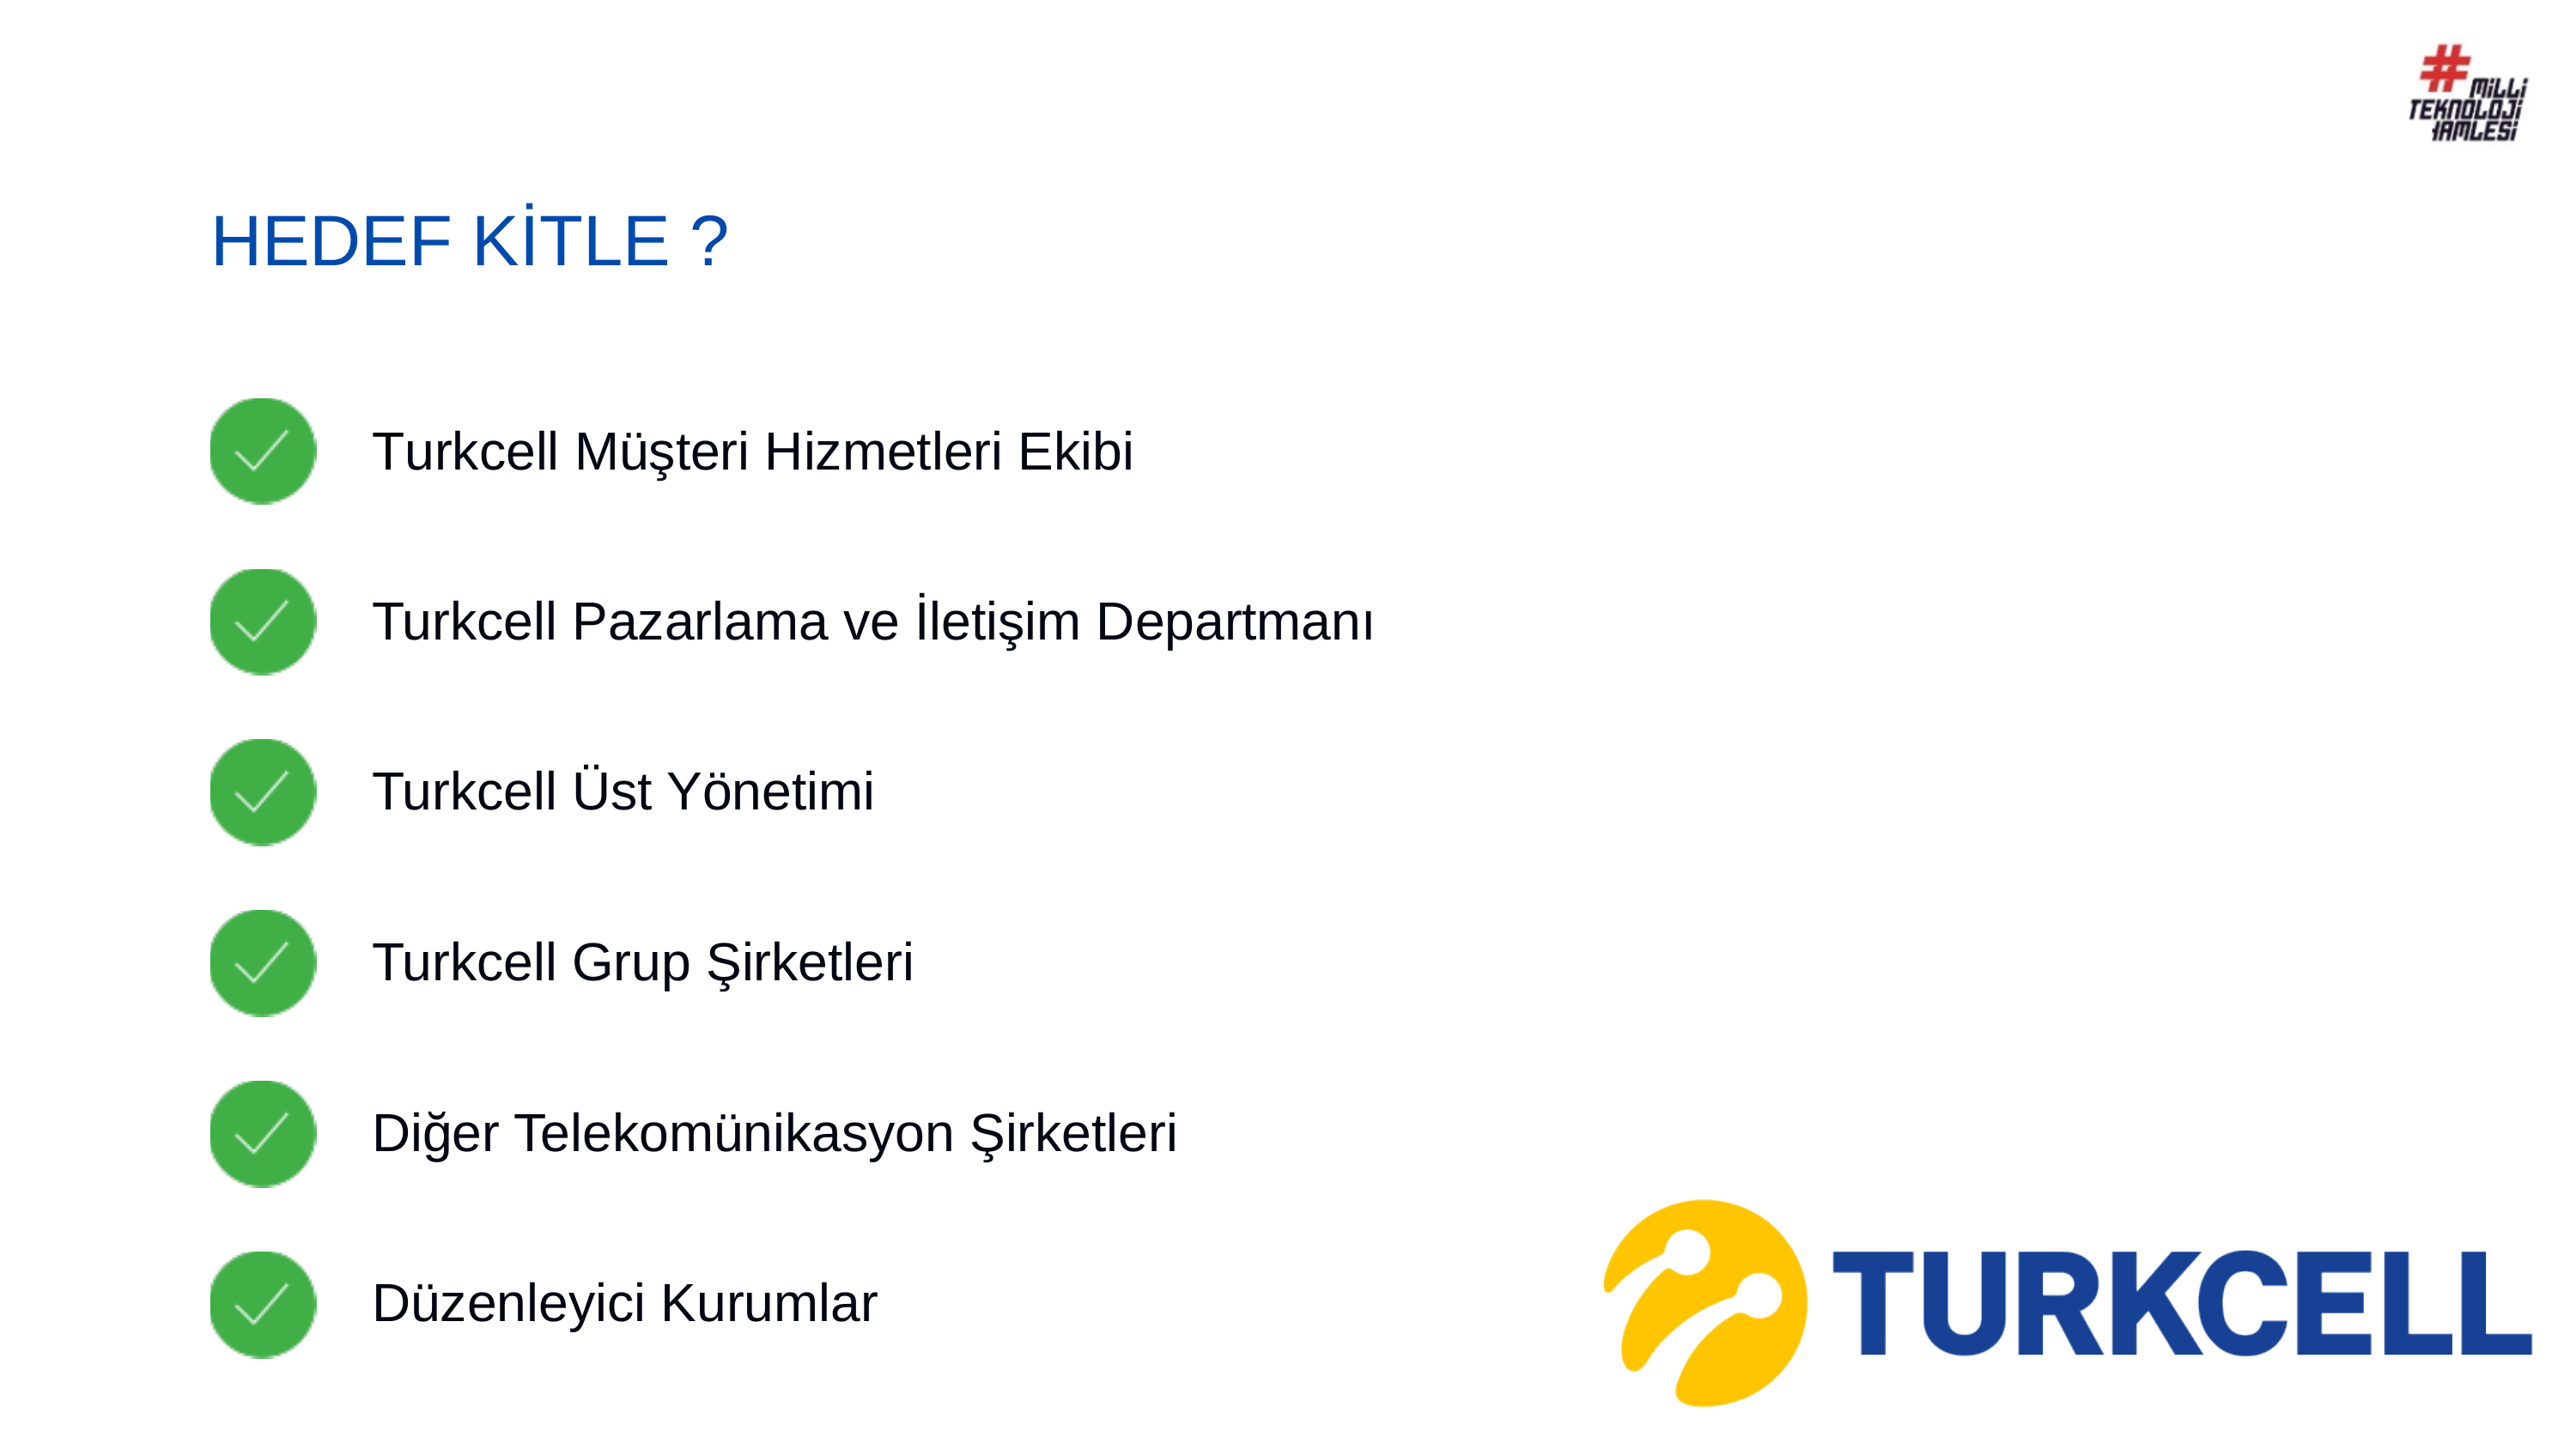

HEDEF KİTLE ?

Turkcell Müşteri Hizmetleri Ekibi

Turkcell Pazarlama ve İletişim Departmanı

Turkcell Üst Yönetimi

Turkcell Grup Şirketleri

Diğer Telekomünikasyon Şirketleri

Düzenleyici Kurumlar